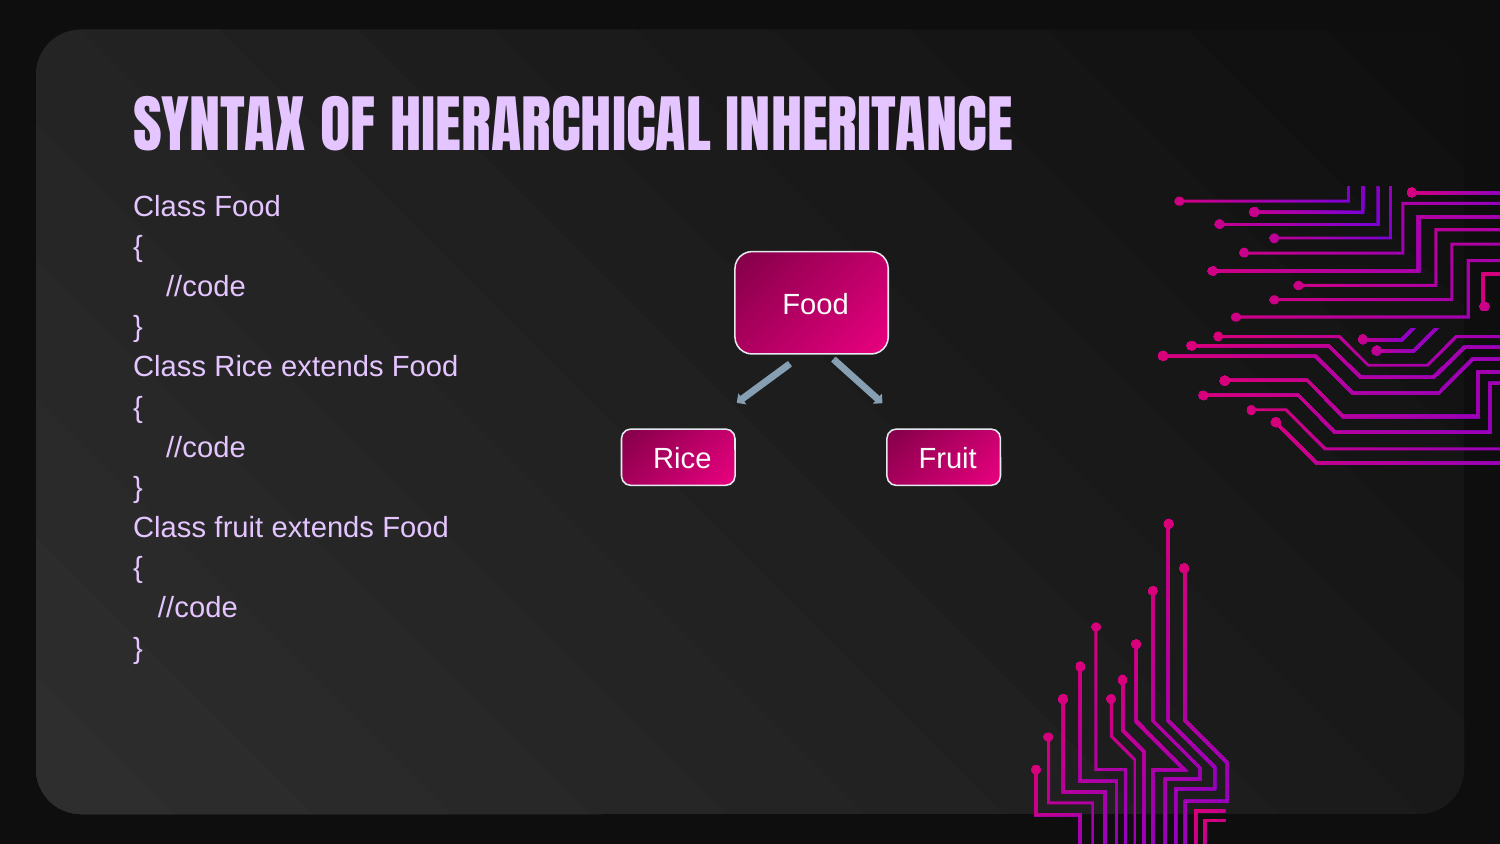

# SYNTAX OF HIERARCHICAL INHERITANCE
Class Food
{
    //code
}
Class Rice extends Food
{
    //code
}
Class fruit extends Food
{
   //code
}
 Food

 Fruit
 Rice